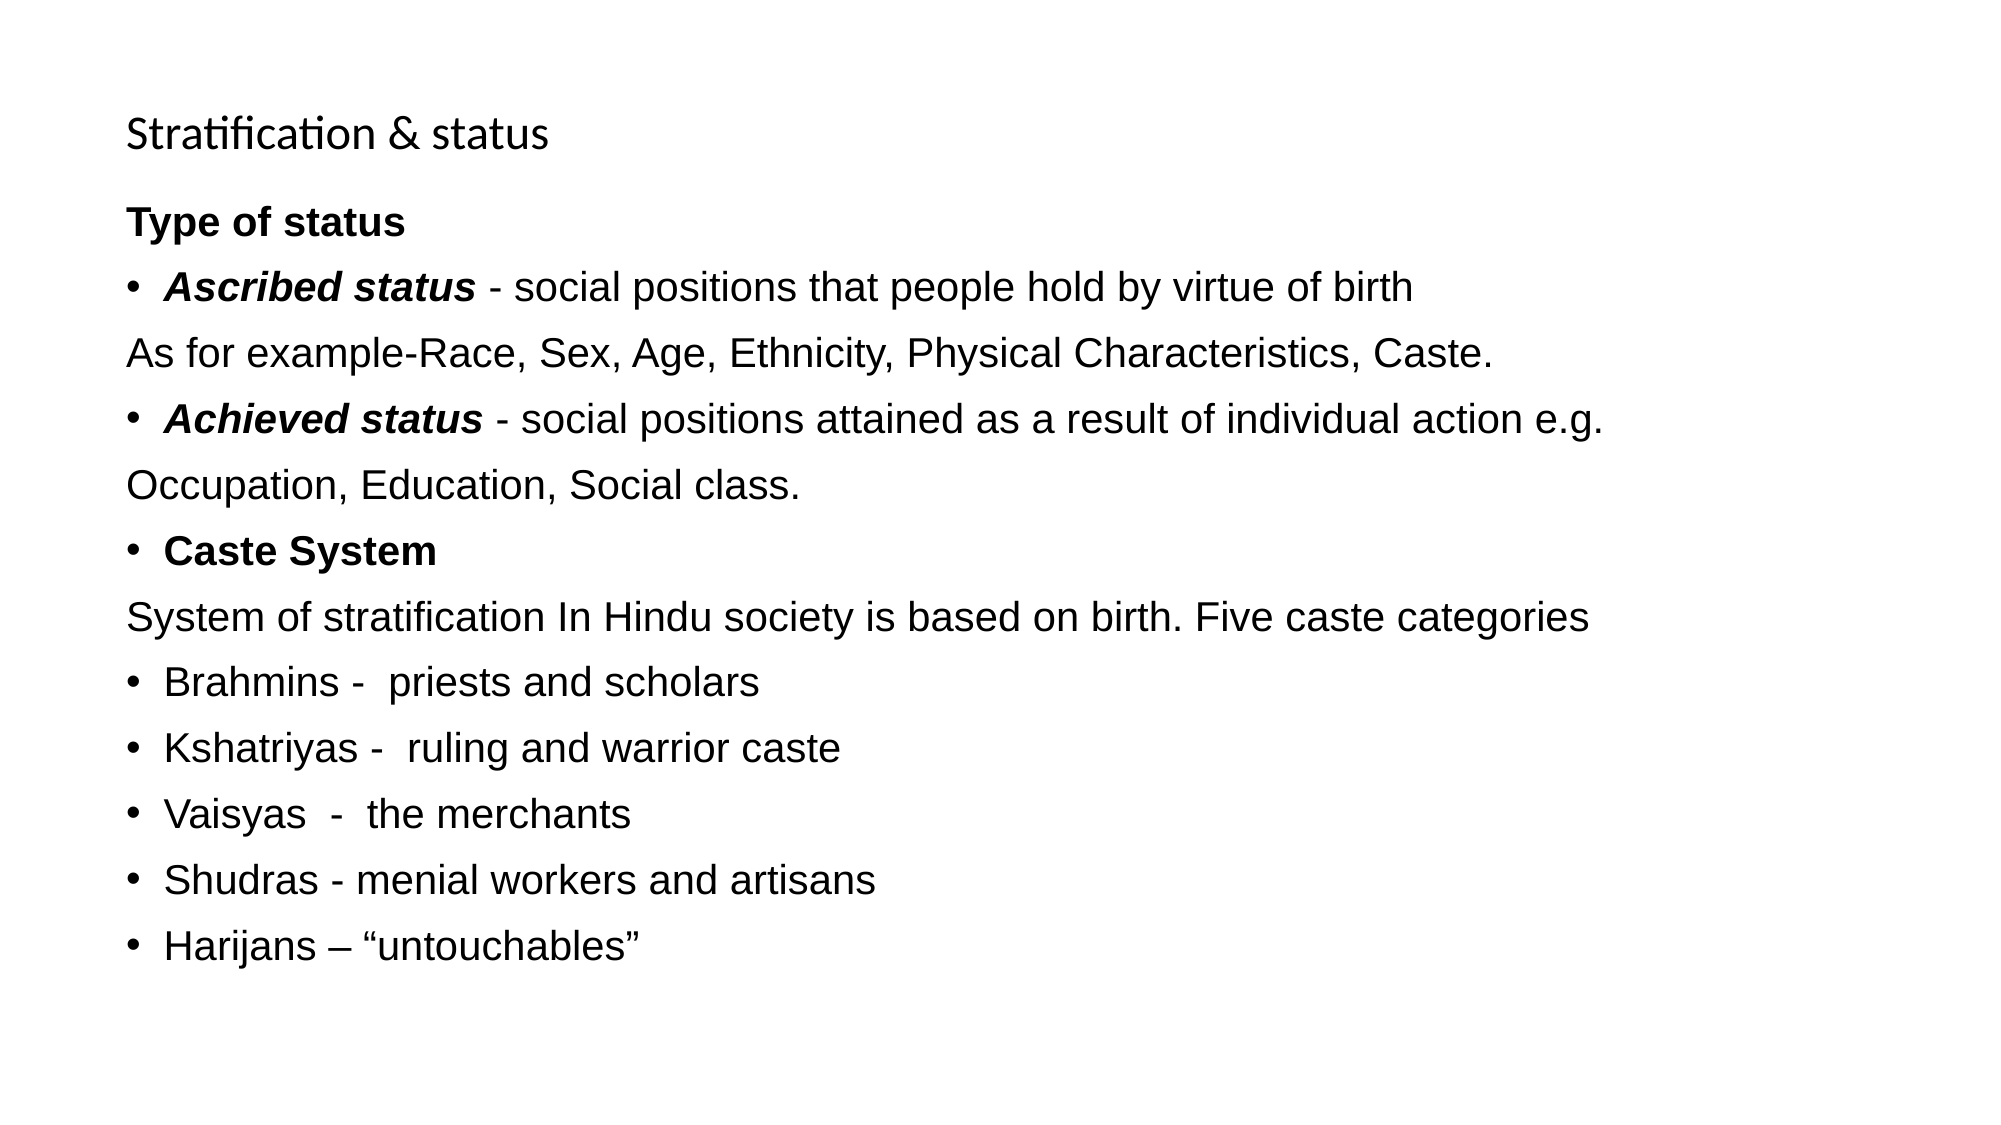

# Stratification & status
Type of status
Ascribed status - social positions that people hold by virtue of birth
As for example-Race, Sex, Age, Ethnicity, Physical Characteristics, Caste.
Achieved status - social positions attained as a result of individual action e.g.
Occupation, Education, Social class.
Caste System
System of stratification In Hindu society is based on birth. Five caste categories
Brahmins -  priests and scholars
Kshatriyas -  ruling and warrior caste
Vaisyas  -  the merchants
Shudras - menial workers and artisans
Harijans – “untouchables”